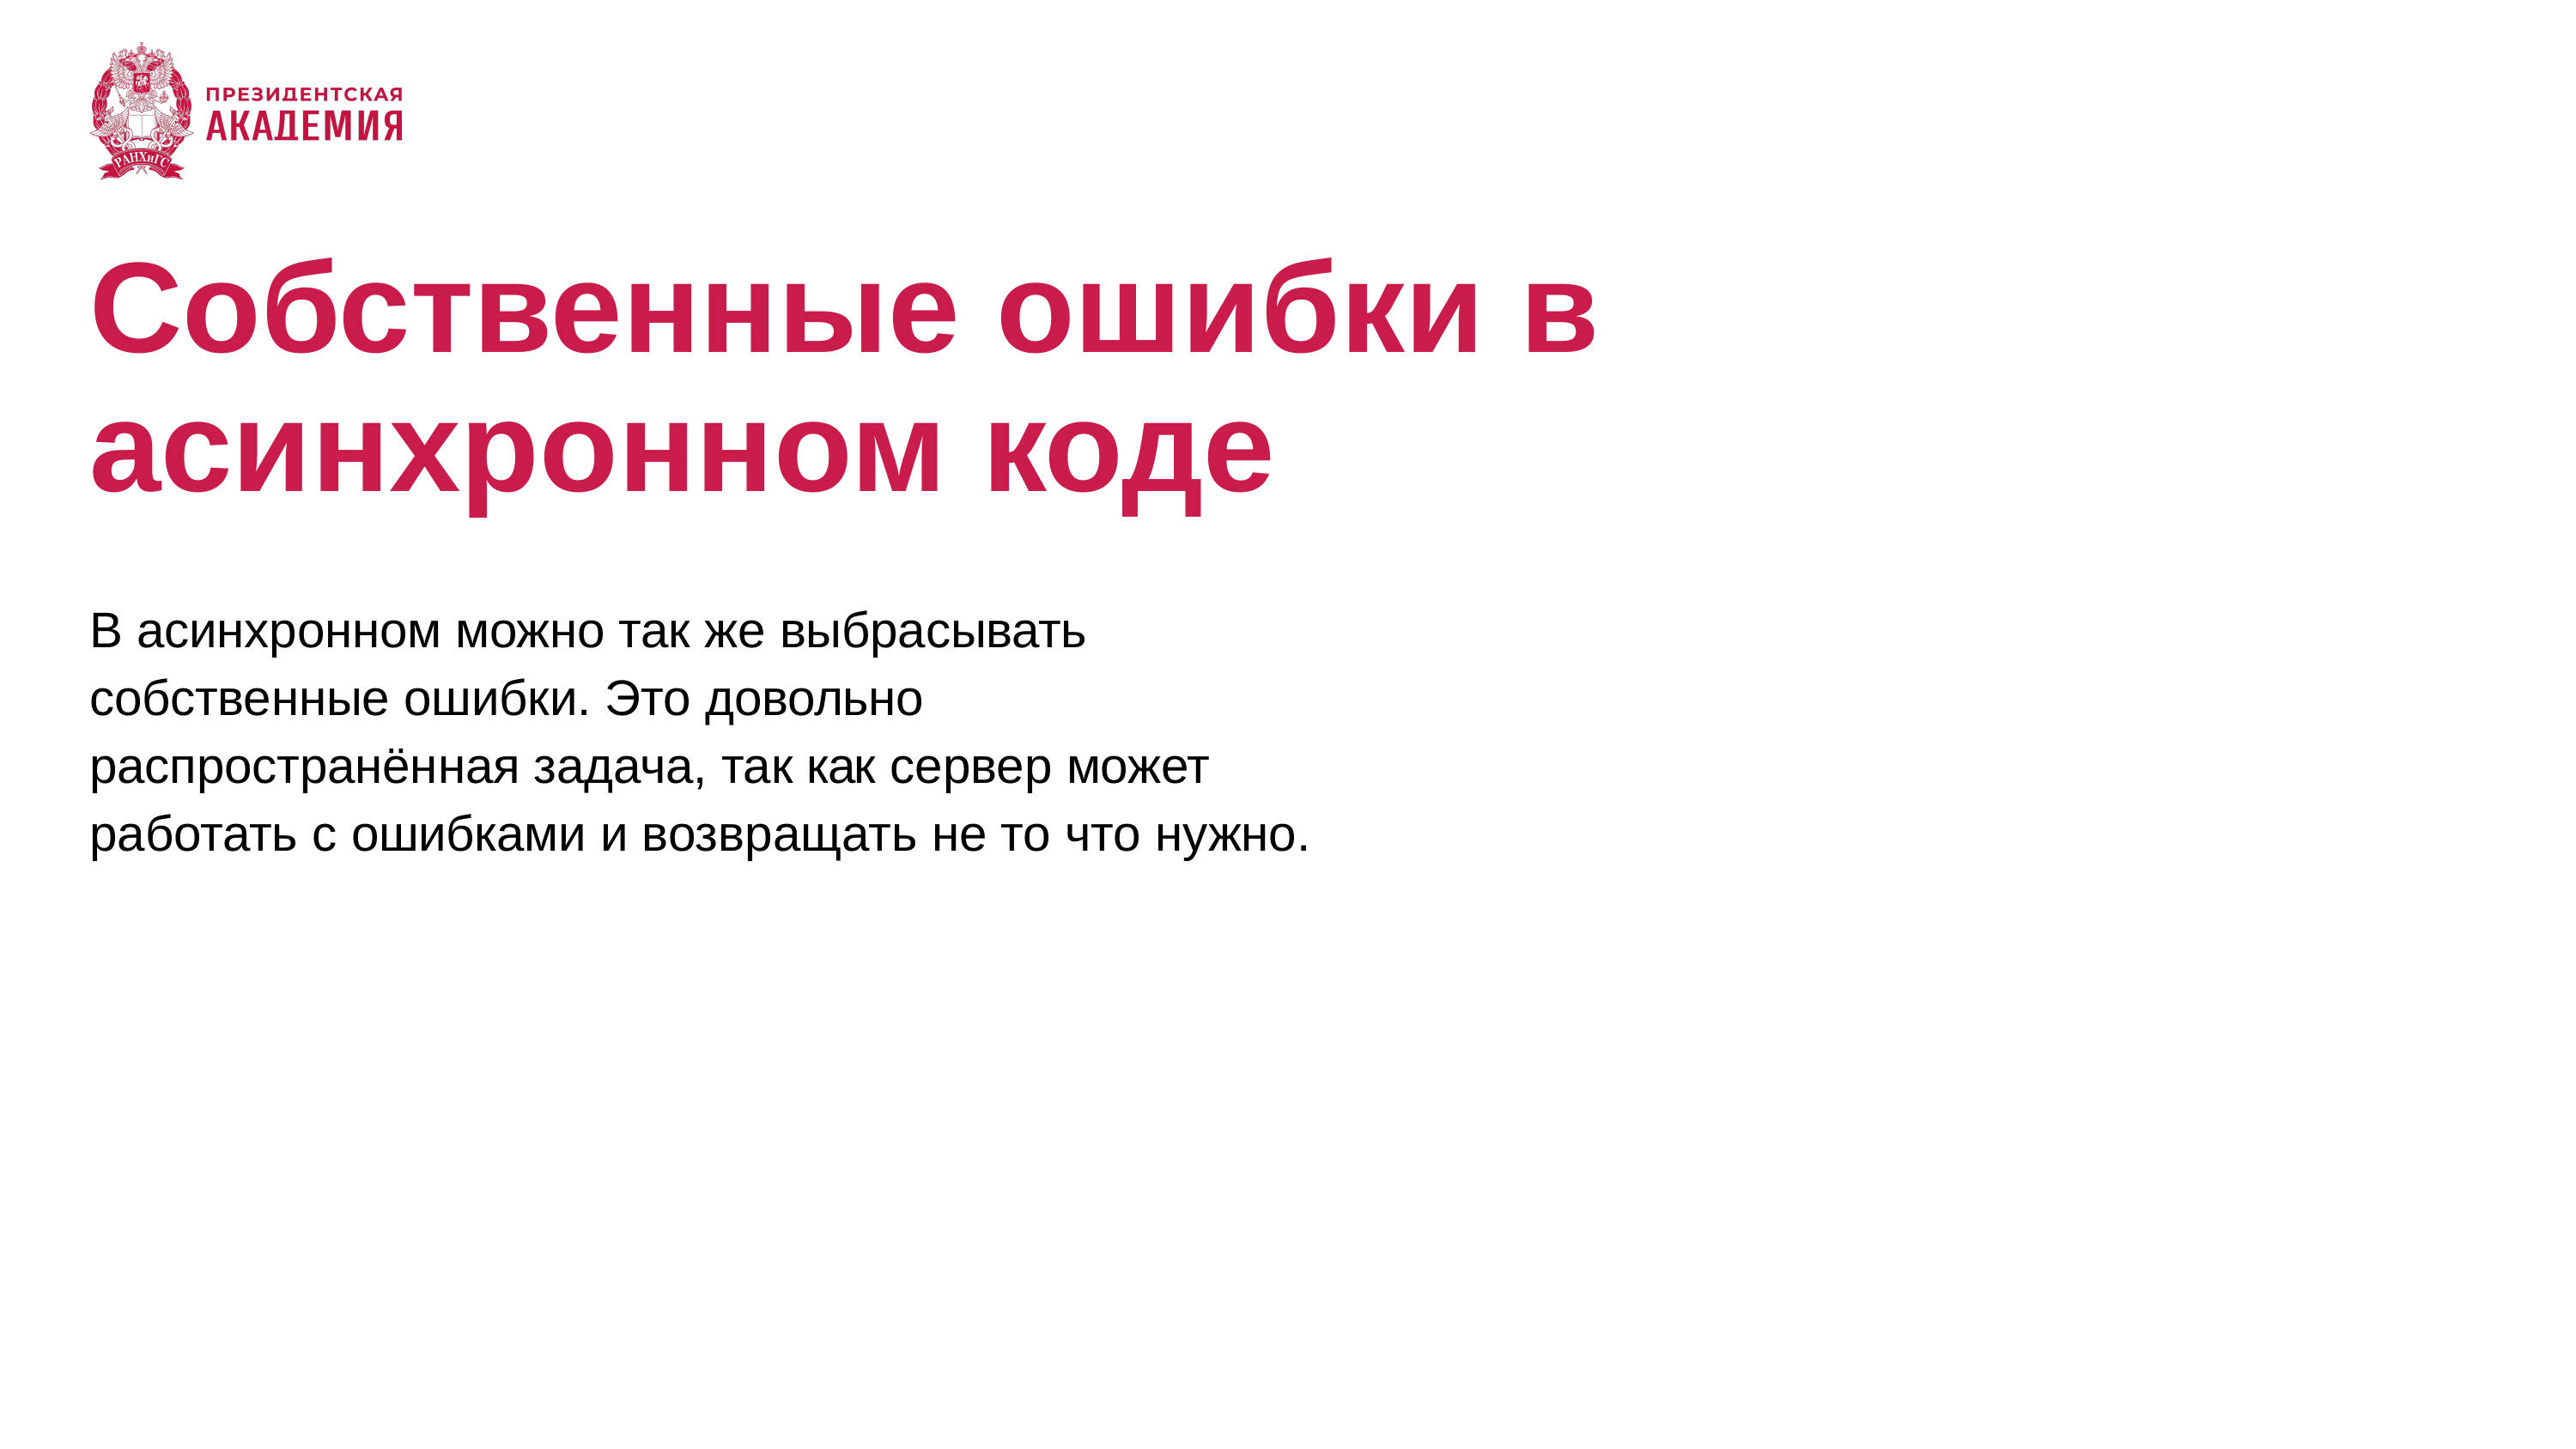

# Собственные ошибки в асинхронном коде
В асинхронном можно так же выбрасывать собственные ошибки. Это довольно распространённая задача, так как сервер может работать с ошибками и возвращать не то что нужно.